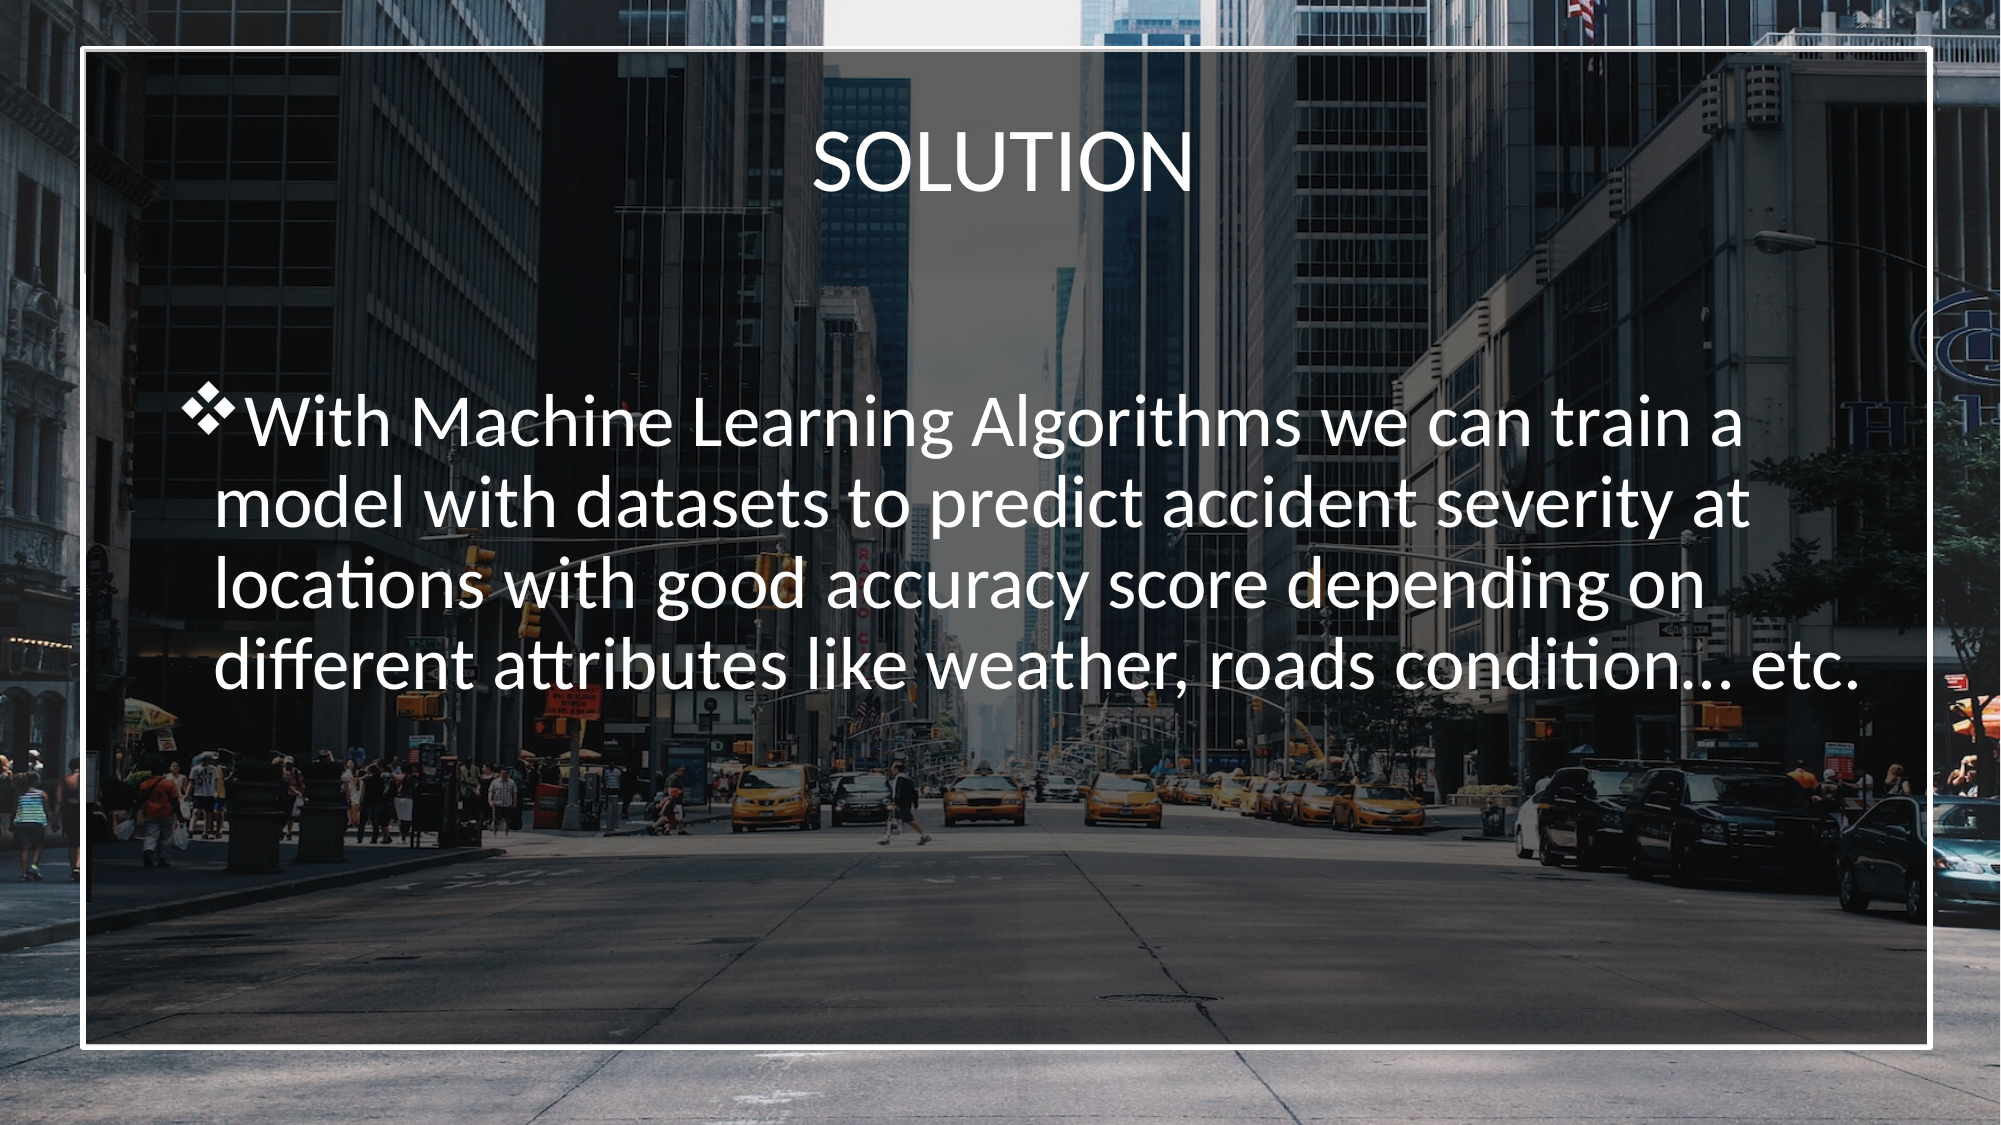

# SOLUTION

With Machine Learning Algorithms we can train a model with datasets to predict accident severity at locations with good accuracy score depending on different attributes like weather, roads condition… etc.